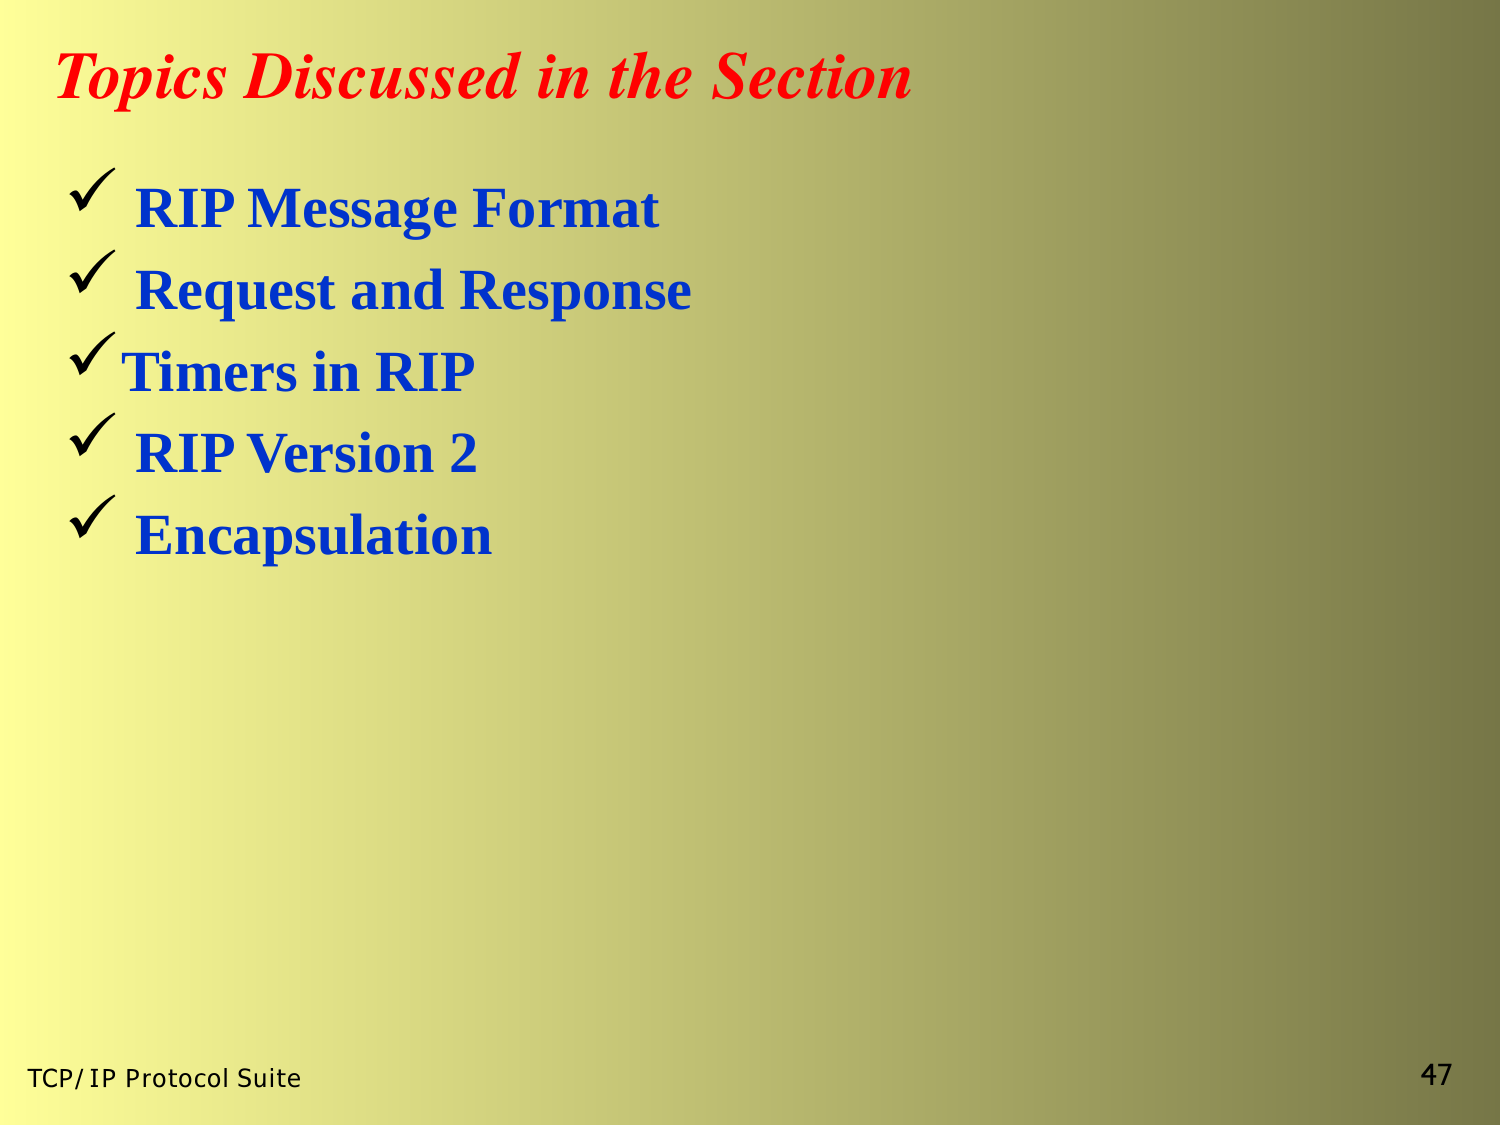

Topics Discussed in the Section
 RIP Message Format
 Request and Response
Timers in RIP
 RIP Version 2
 Encapsulation
47
TCP/IP Protocol Suite